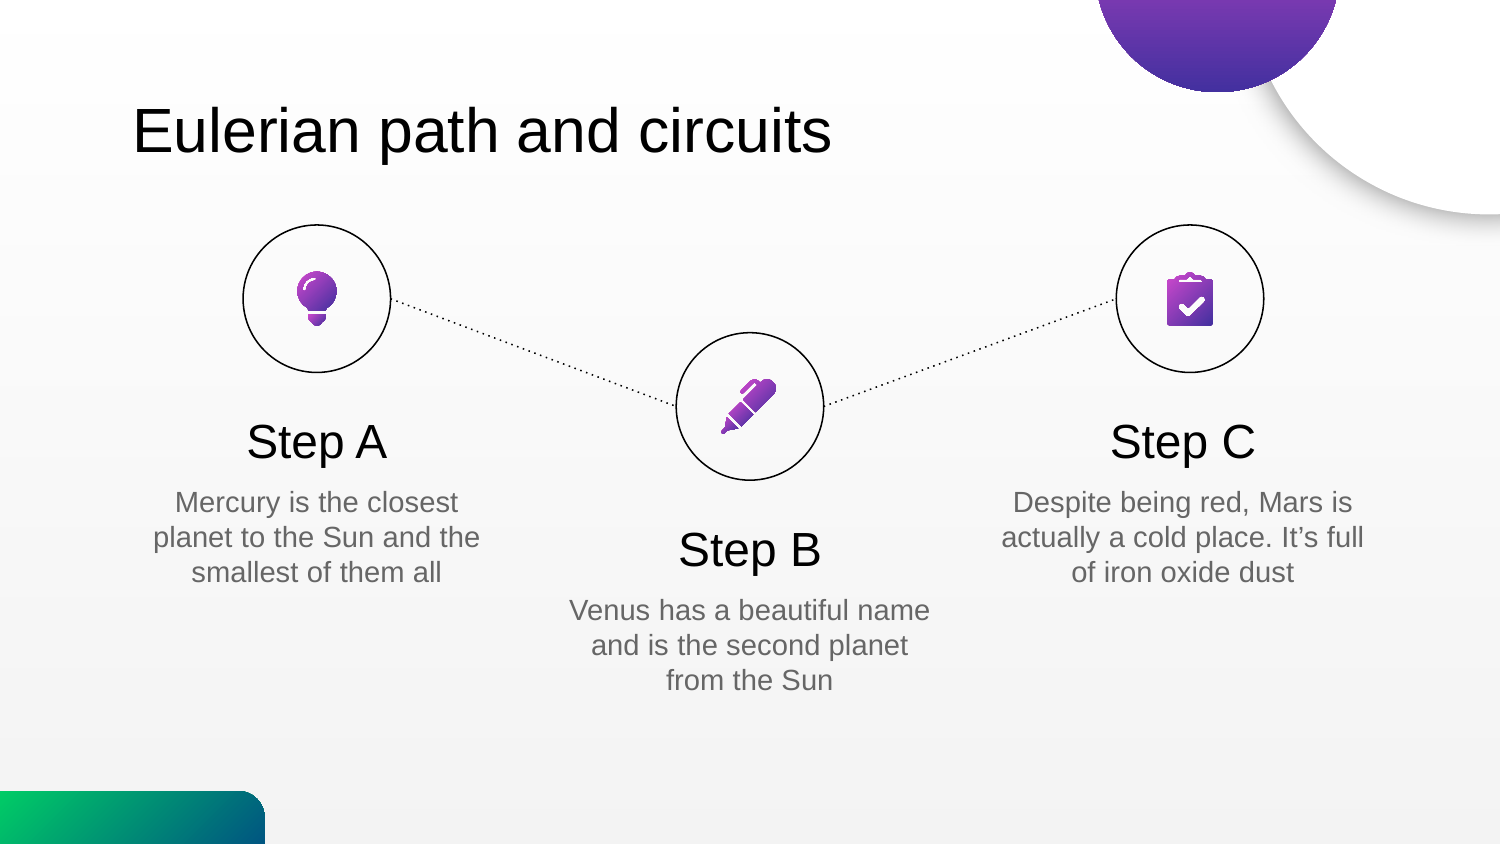

# Eulerian path and circuits

Step A
Step C
Mercury is the closest planet to the Sun and the smallest of them all
Despite being red, Mars is actually a cold place. It’s full of iron oxide dust
Step B
Venus has a beautiful name and is the second planet from the Sun